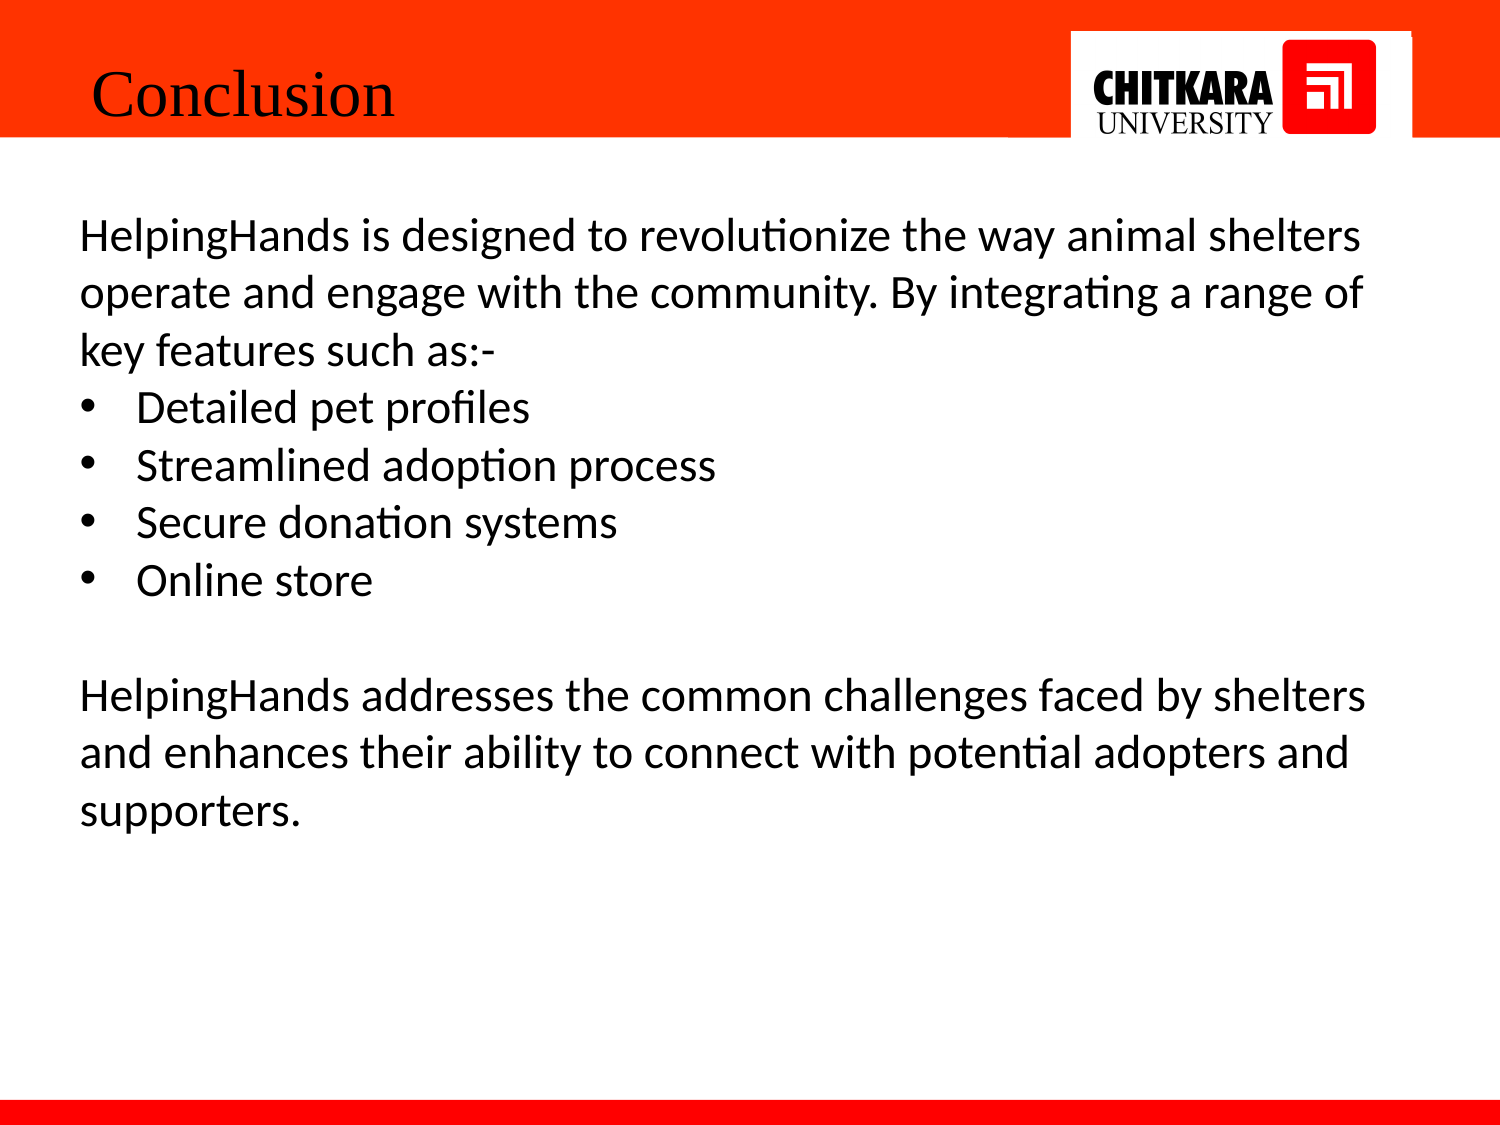

Conclusion
HelpingHands is designed to revolutionize the way animal shelters operate and engage with the community. By integrating a range of key features such as:-
Detailed pet profiles
Streamlined adoption process
Secure donation systems
Online store

HelpingHands addresses the common challenges faced by shelters and enhances their ability to connect with potential adopters and supporters.